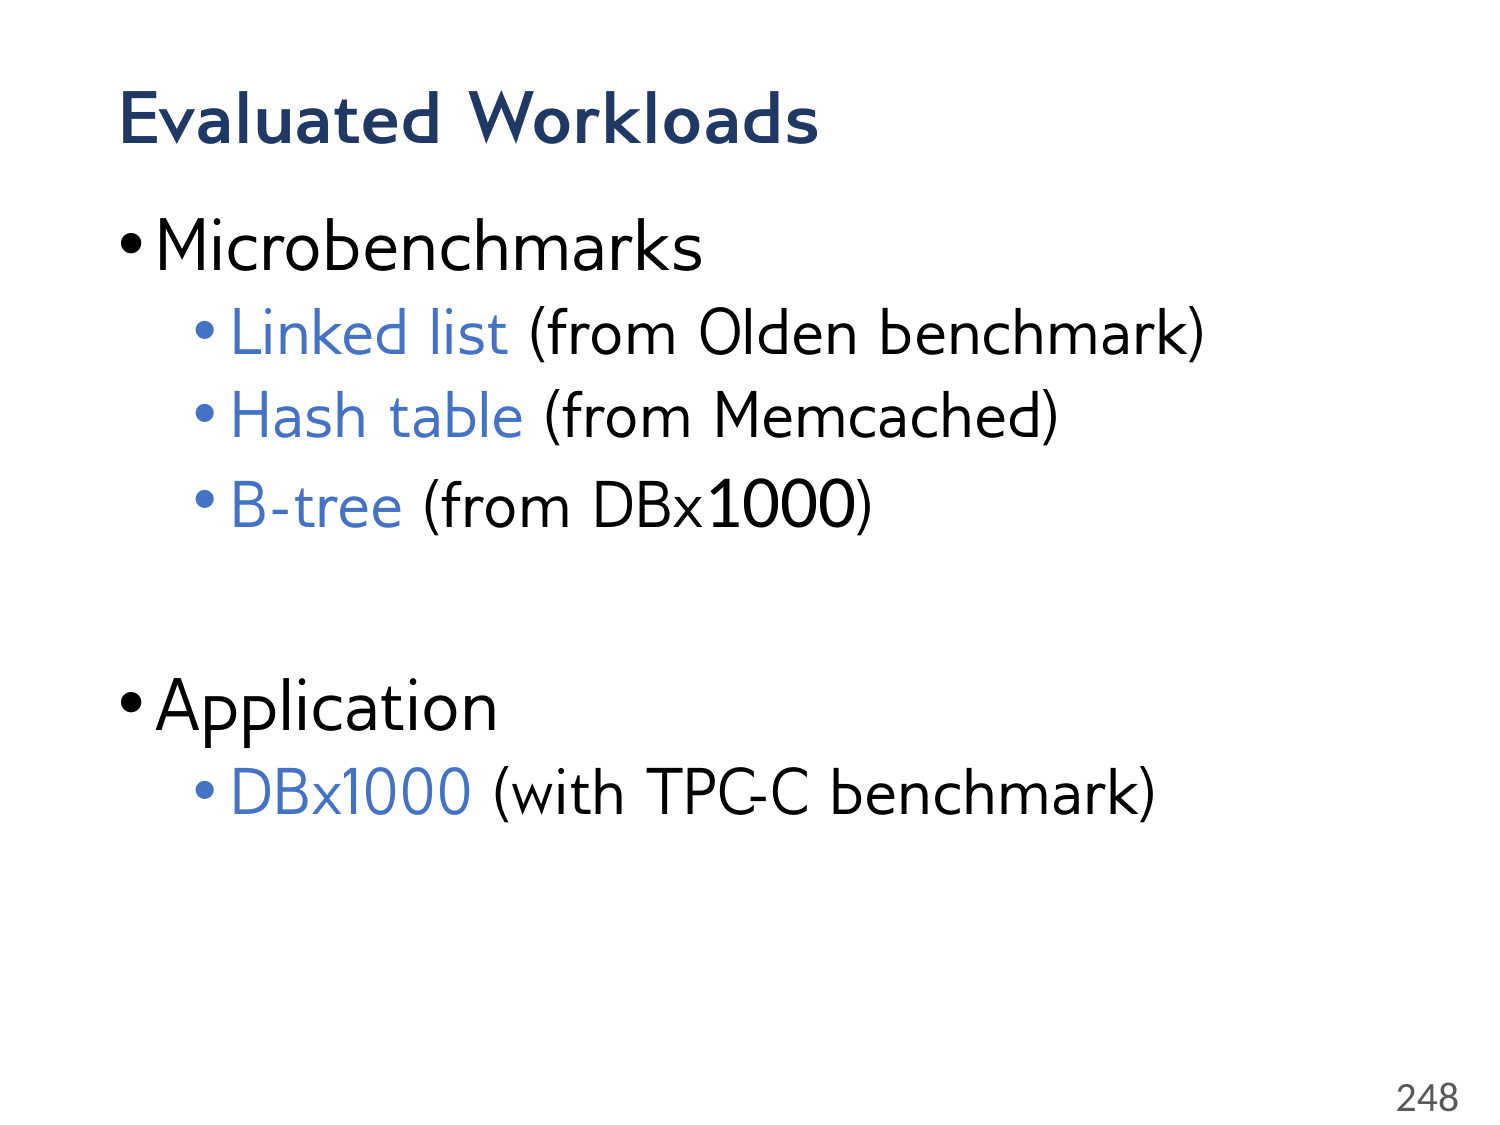

# Evaluated Workloads
Microbenchmarks
Linked list (from Olden benchmark)
Hash table (from Memcached)
B-tree (from DBx1000)

Application
DBx1000 (with TPC-C benchmark)

248